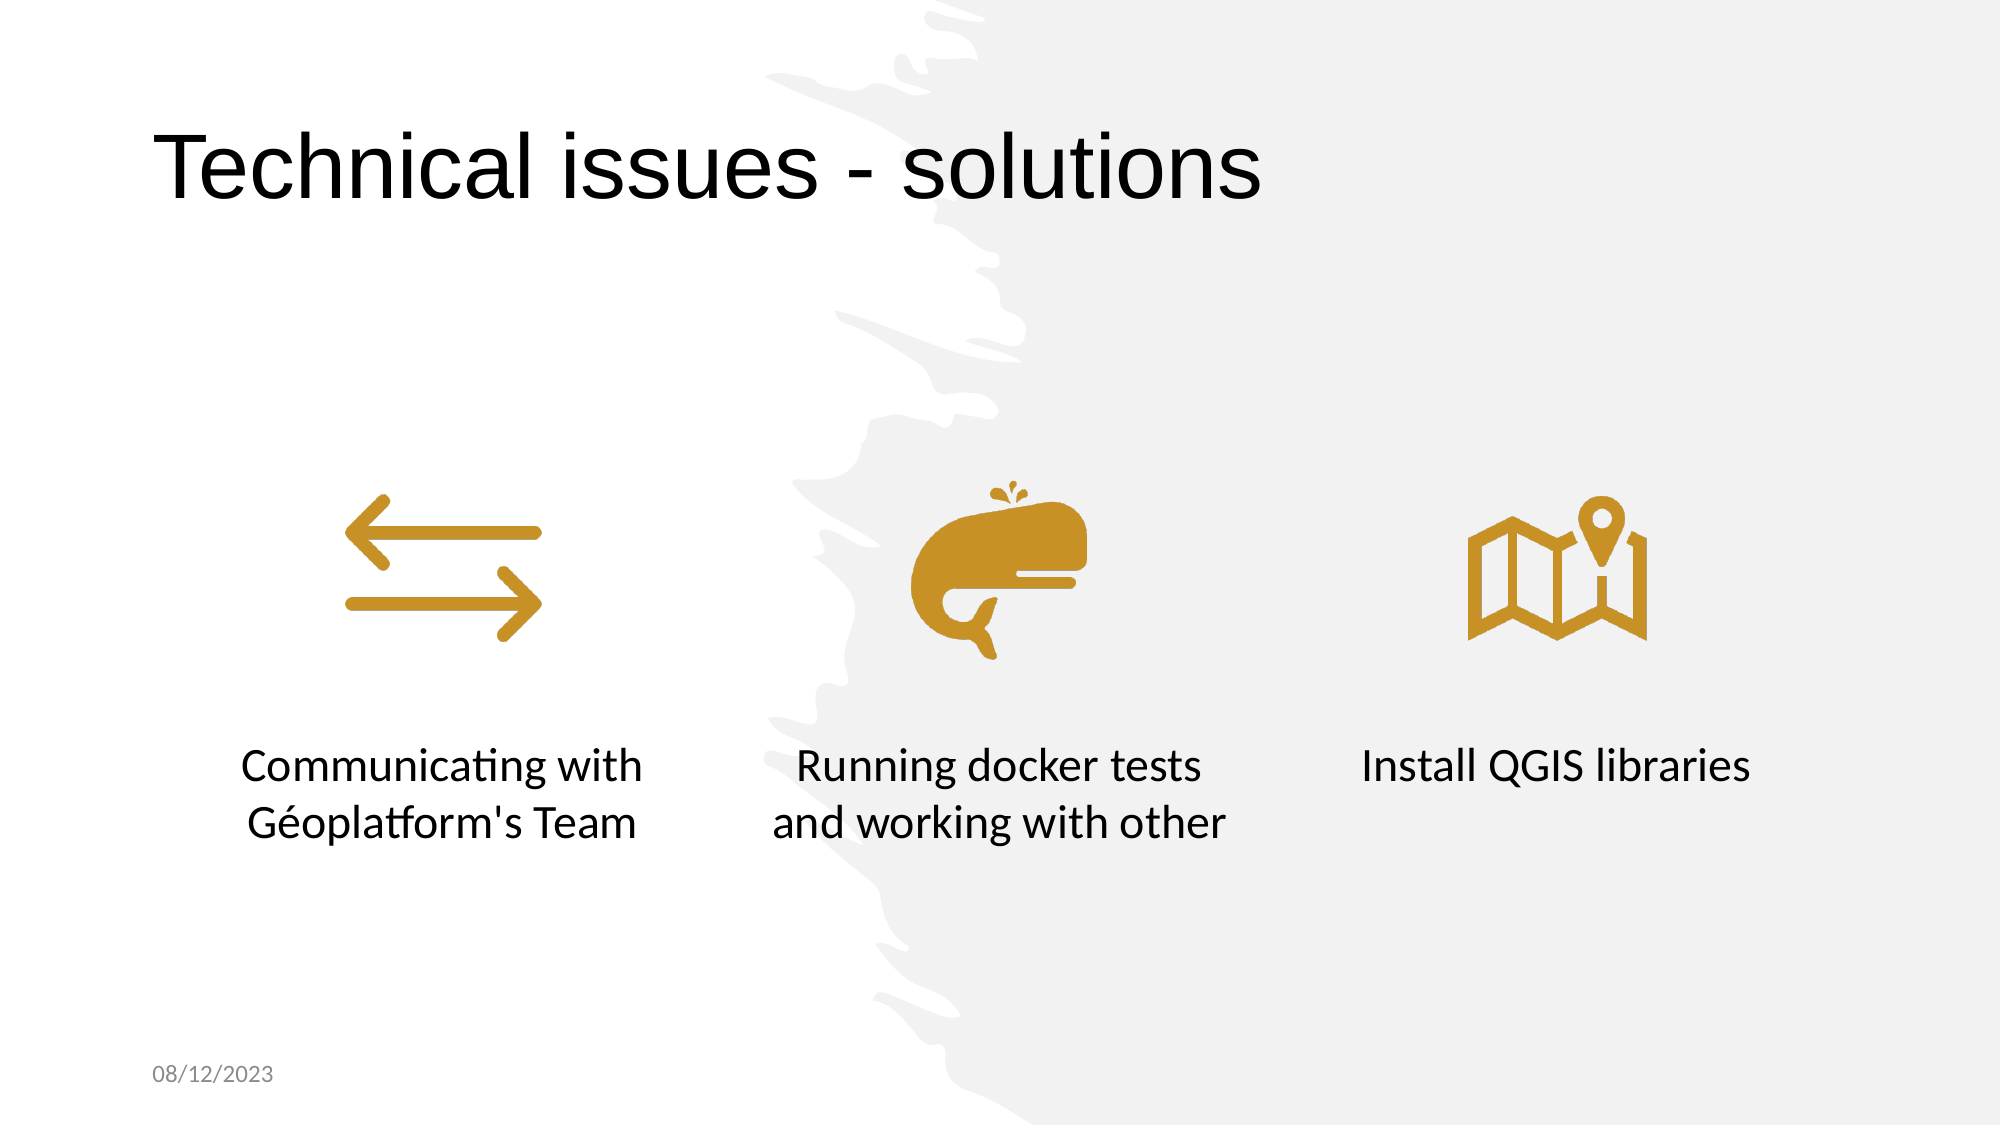

# Technical issues - solutions
Communicating with Géoplatform's Team
Running docker tests and working with other
Install QGIS libraries
08/12/2023
Presentation class project - TiSIG - TSI Class 2023
55